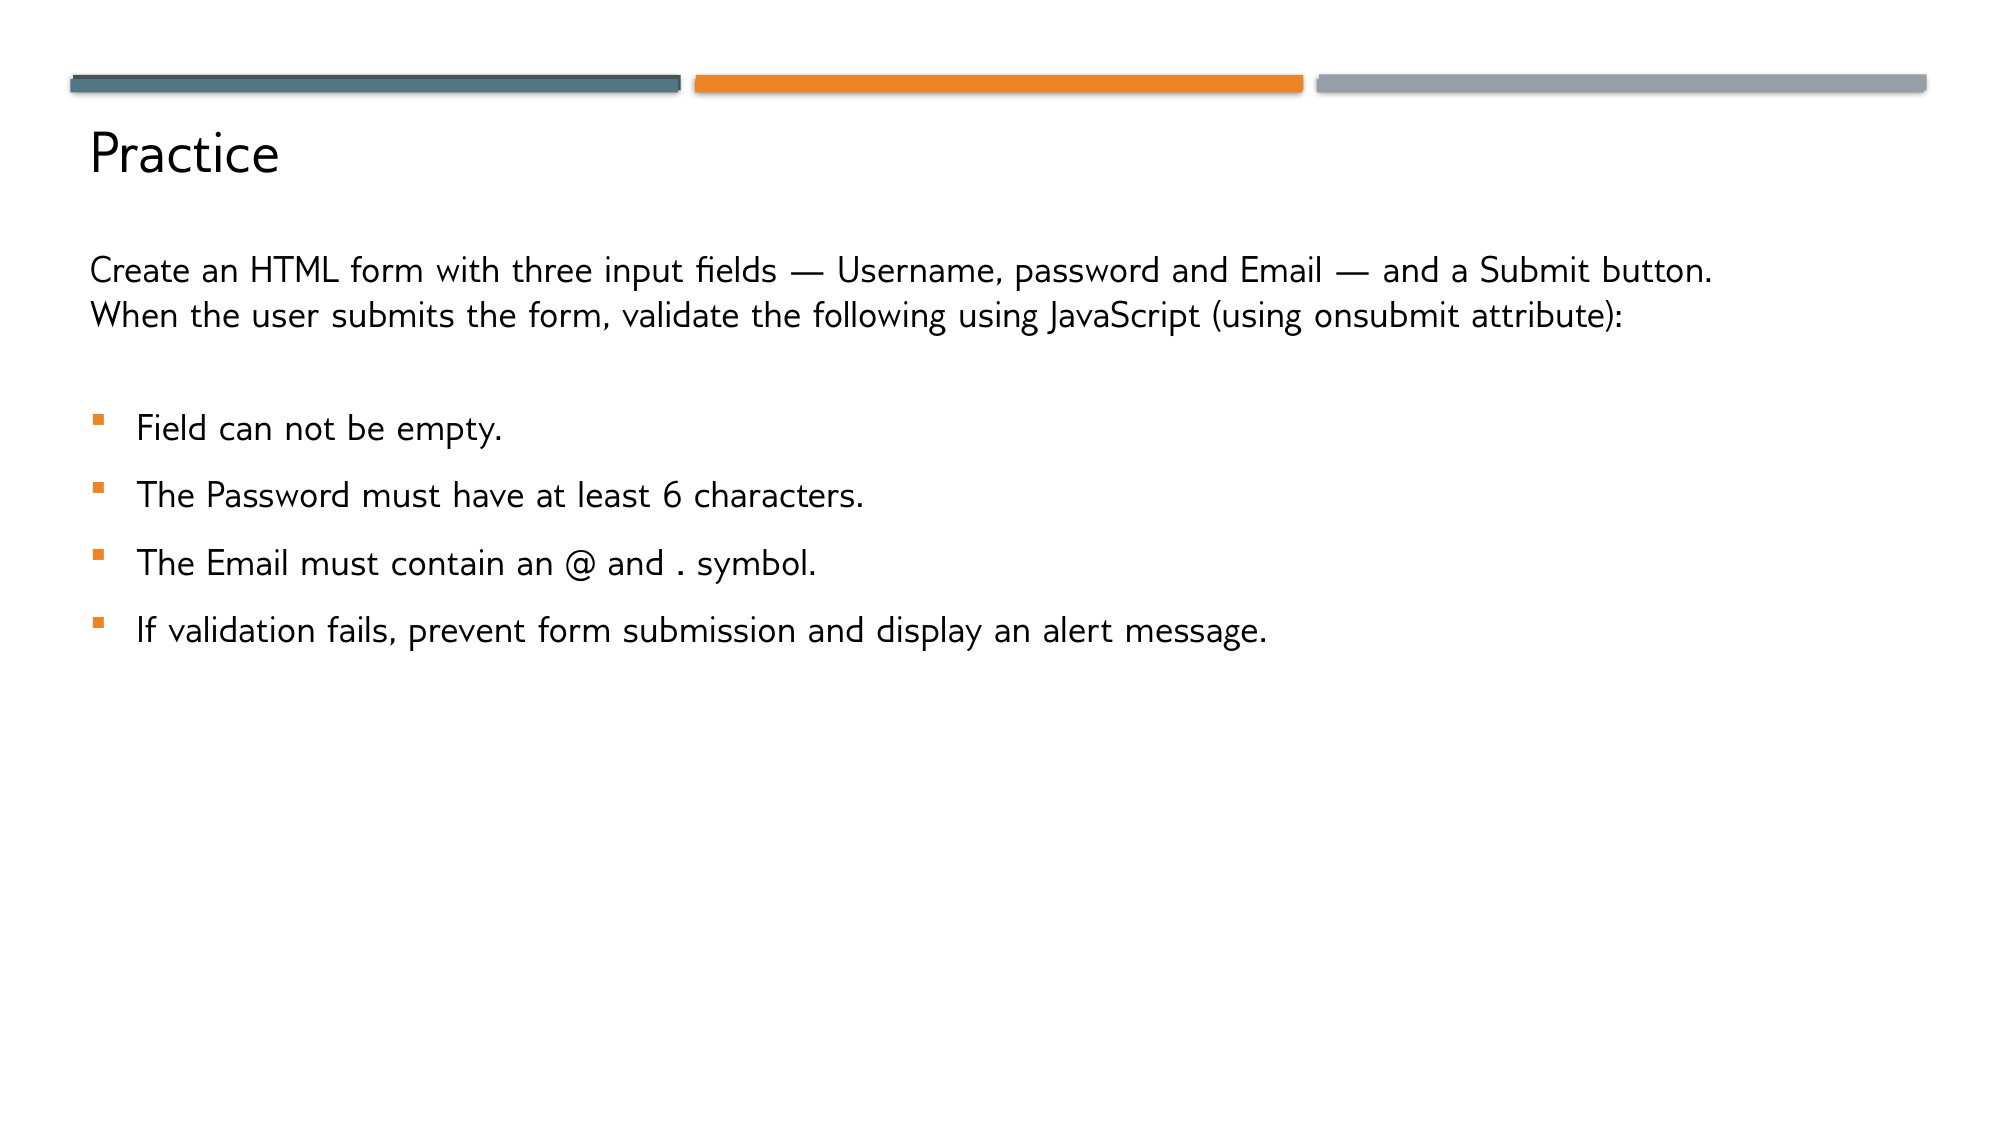

# Practice
Create an HTML form with three input fields — Username, password and Email — and a Submit button.
When the user submits the form, validate the following using JavaScript (using onsubmit attribute):

Field can not be empty.
The Password must have at least 6 characters.
The Email must contain an @ and . symbol.
If validation fails, prevent form submission and display an alert message.